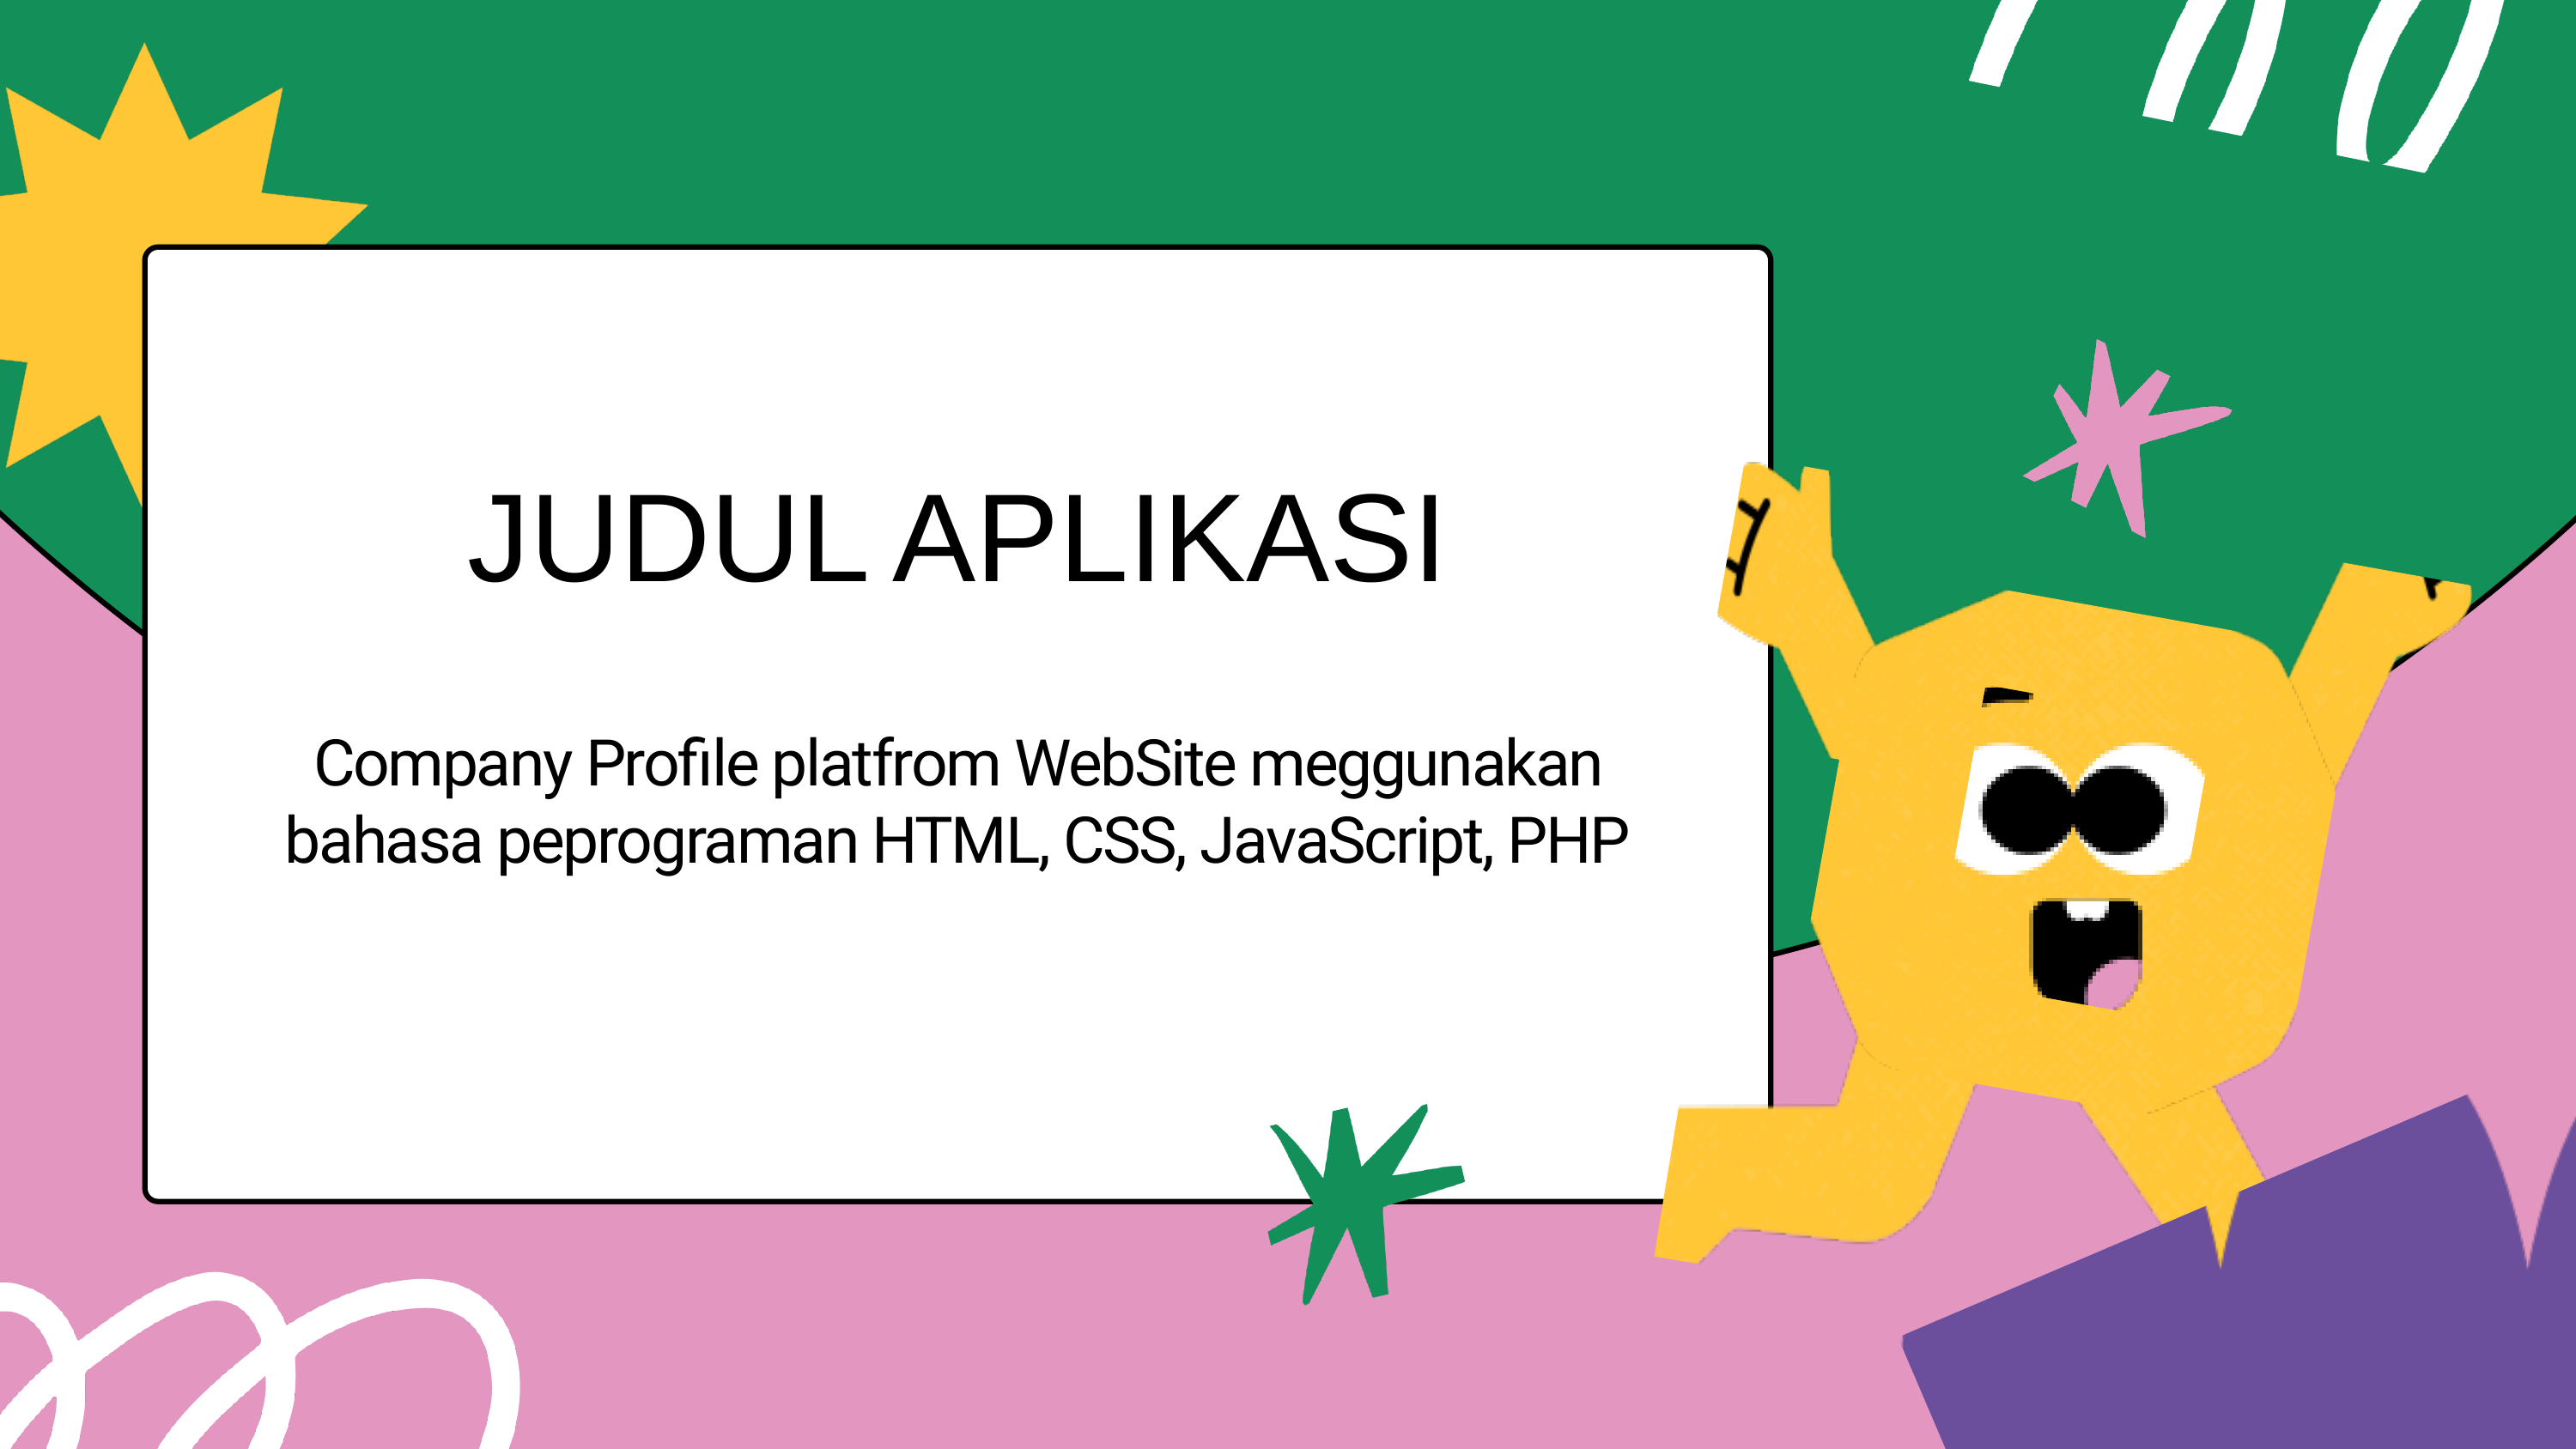

JUDUL APLIKASI

Company Profile platfrom WebSite meggunakan bahasa peprograman HTML, CSS, JavaScript, PHP